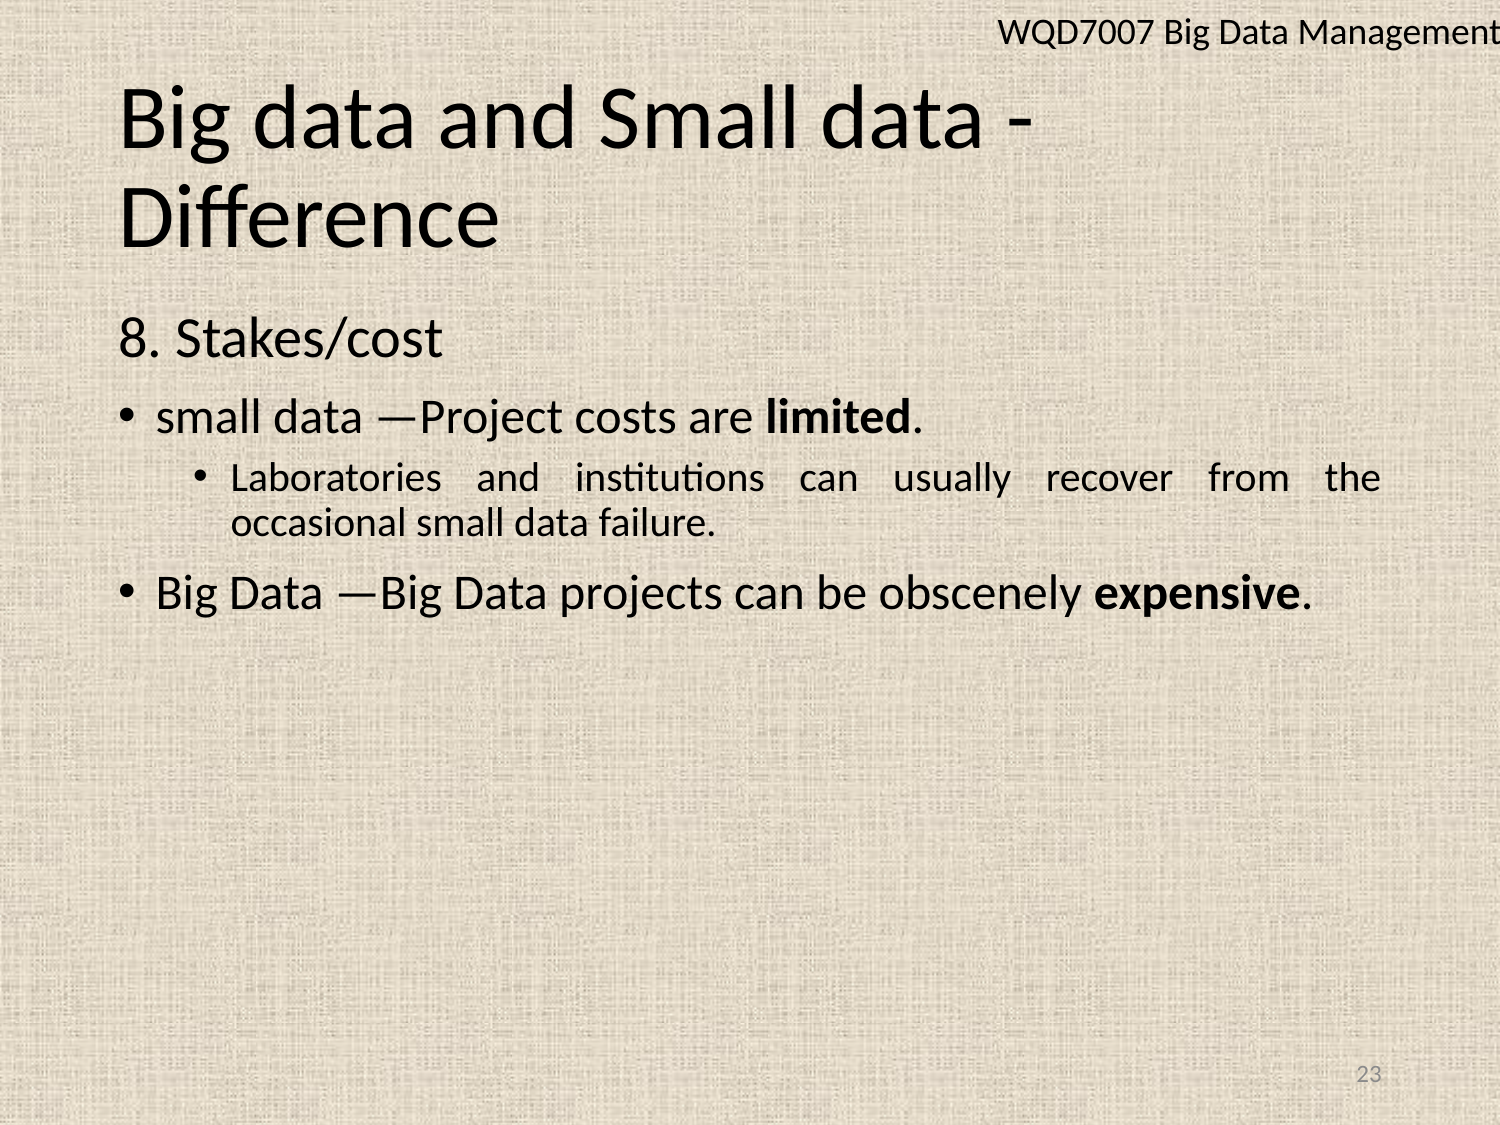

WQD7007 Big Data Management
# Big data and Small data - Difference
8. Stakes/cost
small data —Project costs are limited.
Laboratories and institutions can usually recover from the occasional small data failure.
Big Data —Big Data projects can be obscenely expensive.

23